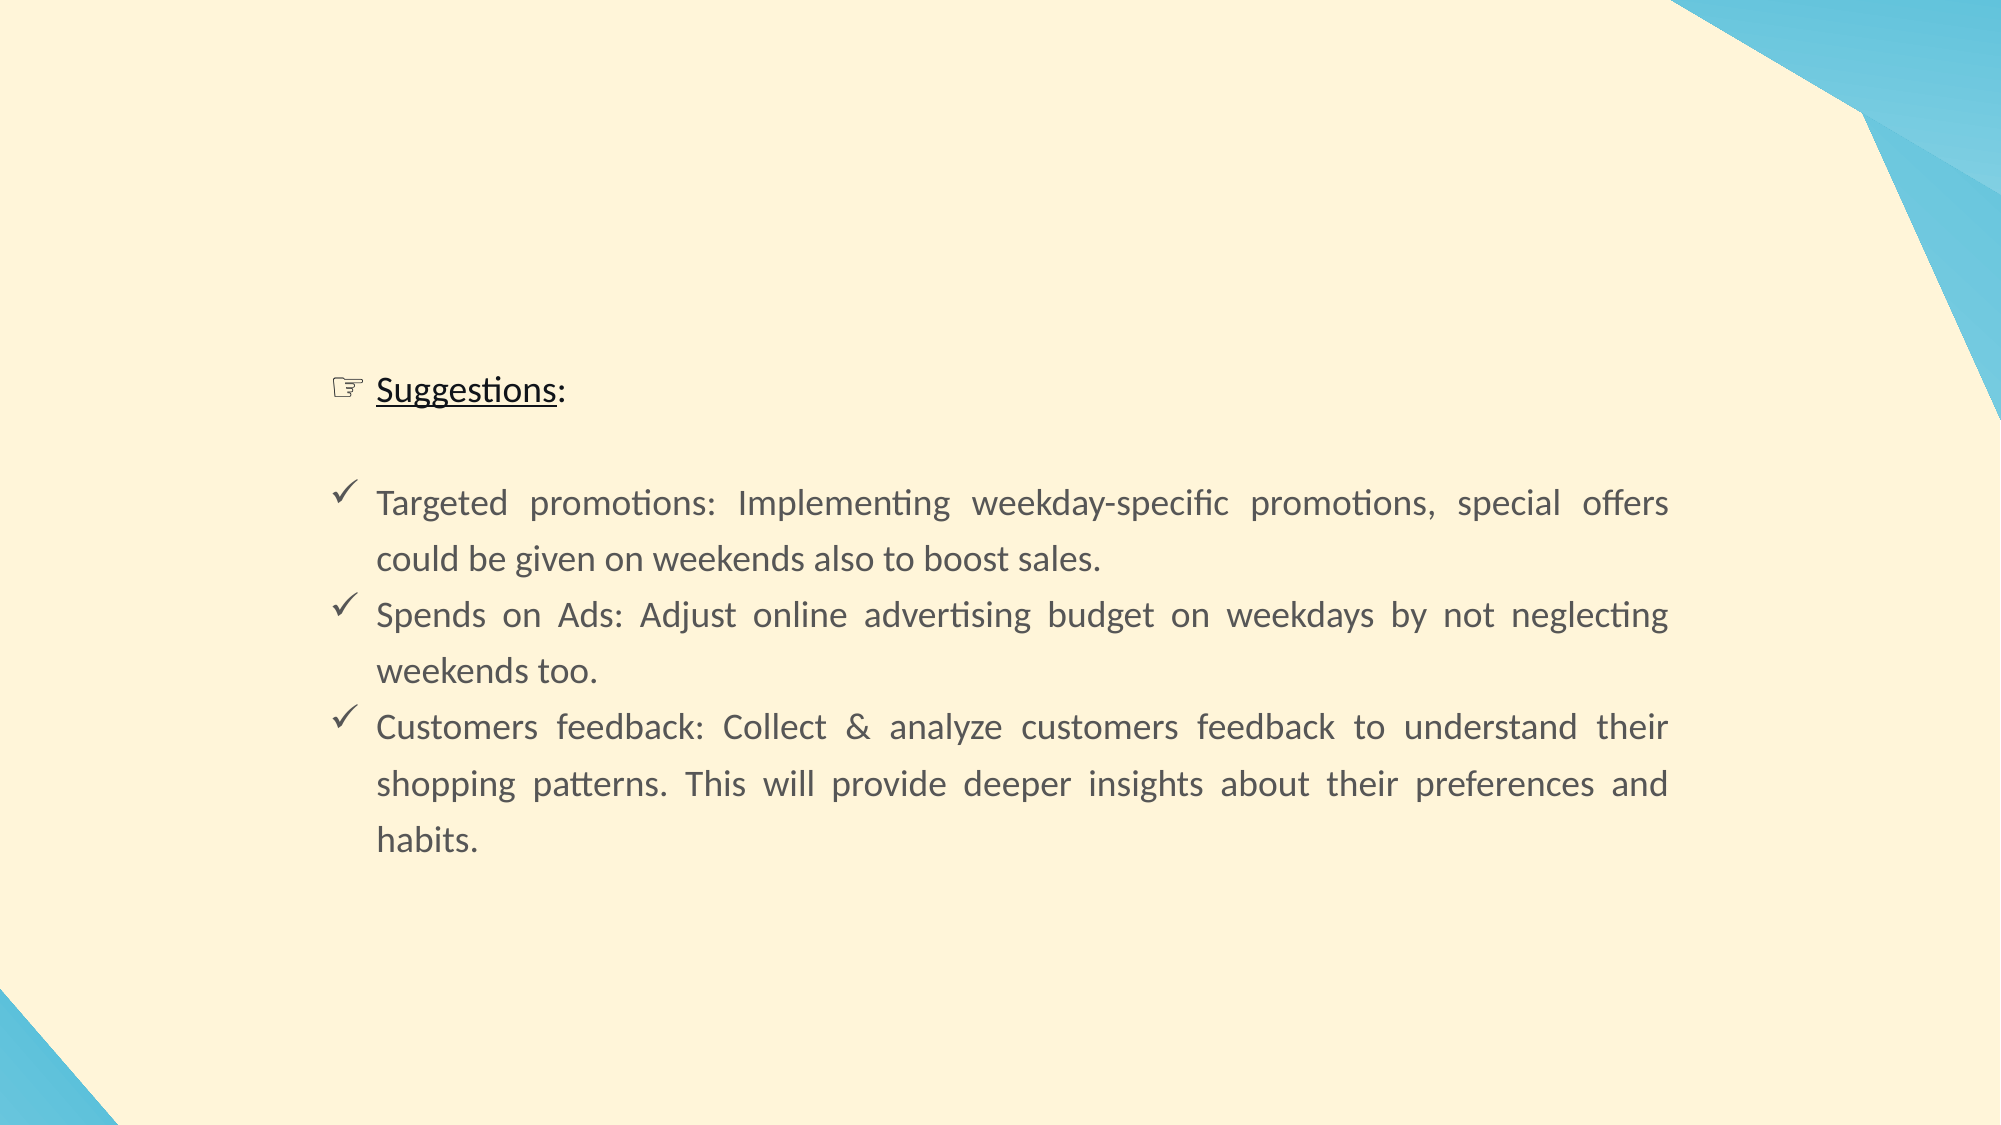

Suggestions:

Targeted promotions: Implementing weekday-specific promotions, special offers could be given on weekends also to boost sales.
Spends on Ads: Adjust online advertising budget on weekdays by not neglecting weekends too.
Customers feedback: Collect & analyze customers feedback to understand their shopping patterns. This will provide deeper insights about their preferences and habits.